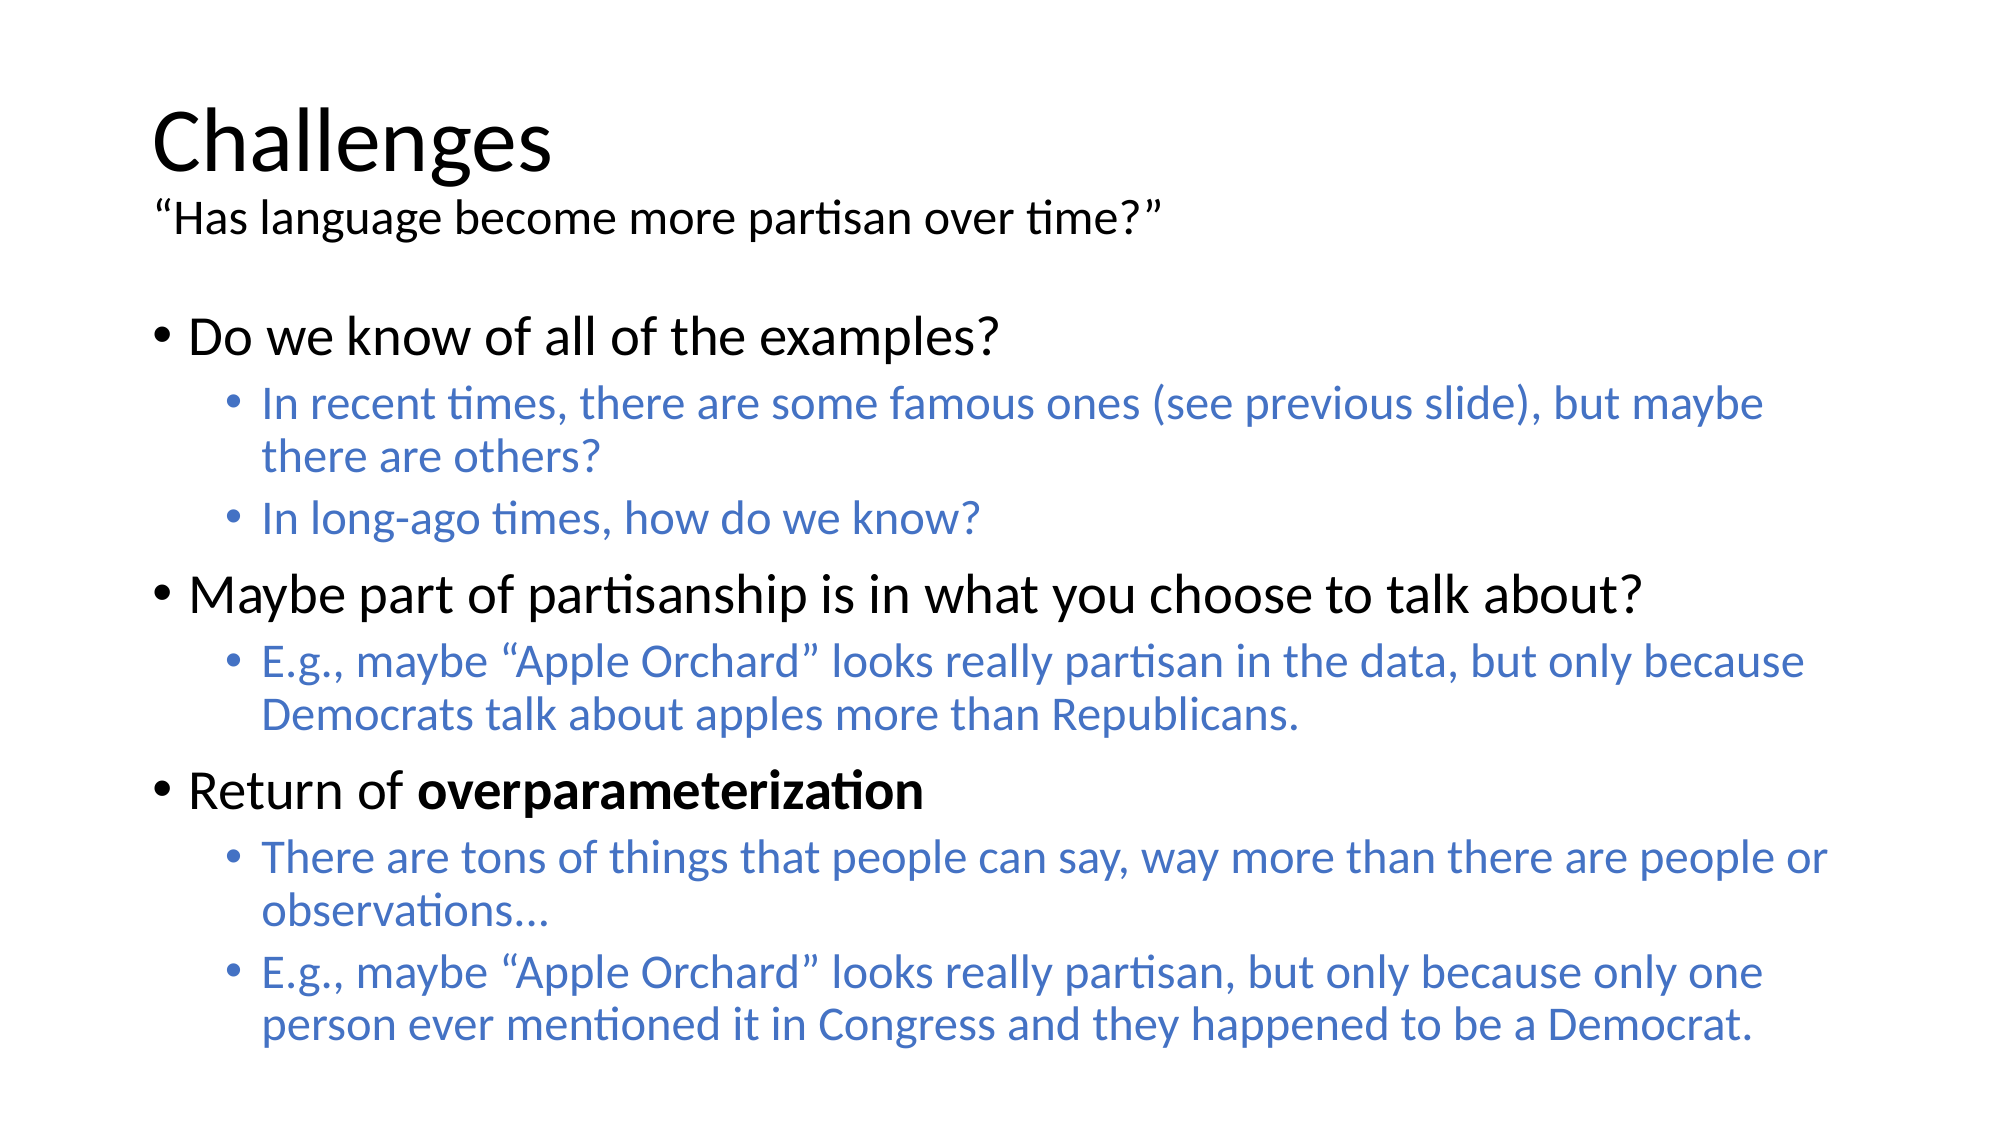

# Challenges “Has language become more partisan over time?”
Do we know of all of the examples?
In recent times, there are some famous ones (see previous slide), but maybe there are others?
In long-ago times, how do we know?
Maybe part of partisanship is in what you choose to talk about?
E.g., maybe “Apple Orchard” looks really partisan in the data, but only because Democrats talk about apples more than Republicans.
Return of overparameterization
There are tons of things that people can say, way more than there are people or observations...
E.g., maybe “Apple Orchard” looks really partisan, but only because only one person ever mentioned it in Congress and they happened to be a Democrat.